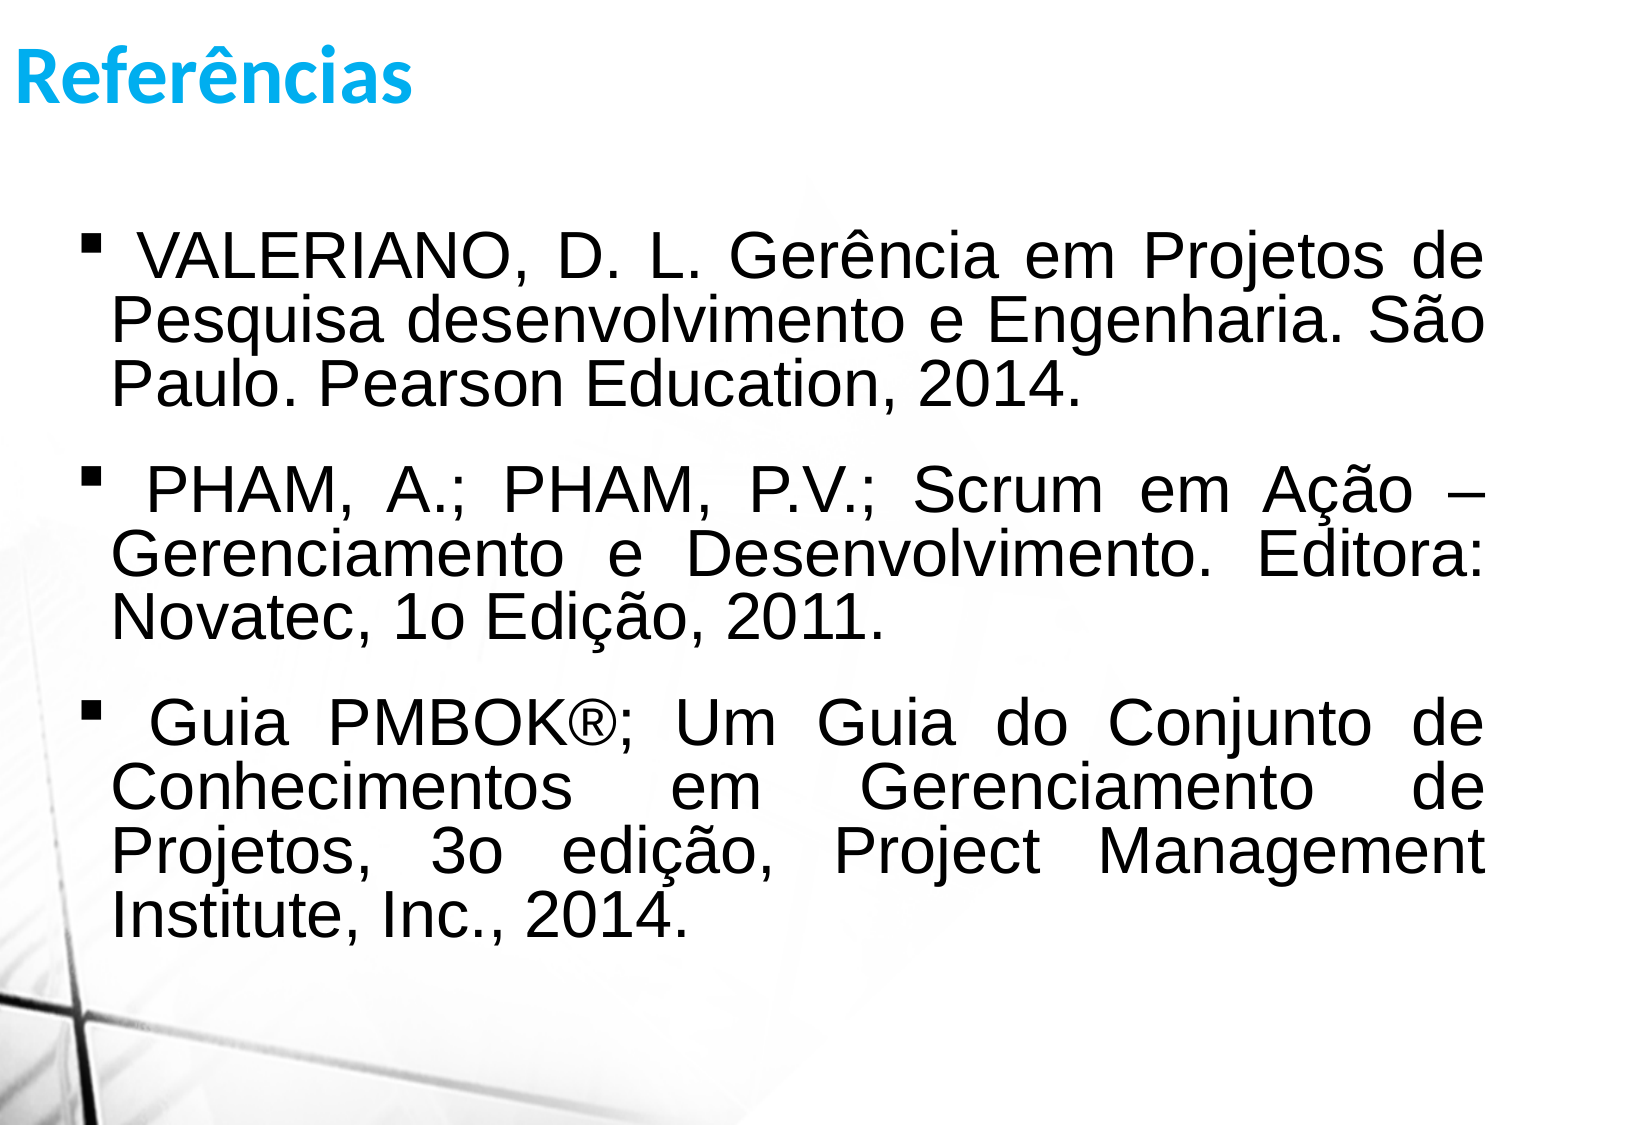

Referências
 VALERIANO, D. L. Gerência em Projetos de Pesquisa desenvolvimento e Engenharia. São Paulo. Pearson Education, 2014.
 PHAM, A.; PHAM, P.V.; Scrum em Ação – Gerenciamento e Desenvolvimento. Editora: Novatec, 1o Edição, 2011.
 Guia PMBOK®; Um Guia do Conjunto de Conhecimentos em Gerenciamento de Projetos, 3o edição, Project Management Institute, Inc., 2014.